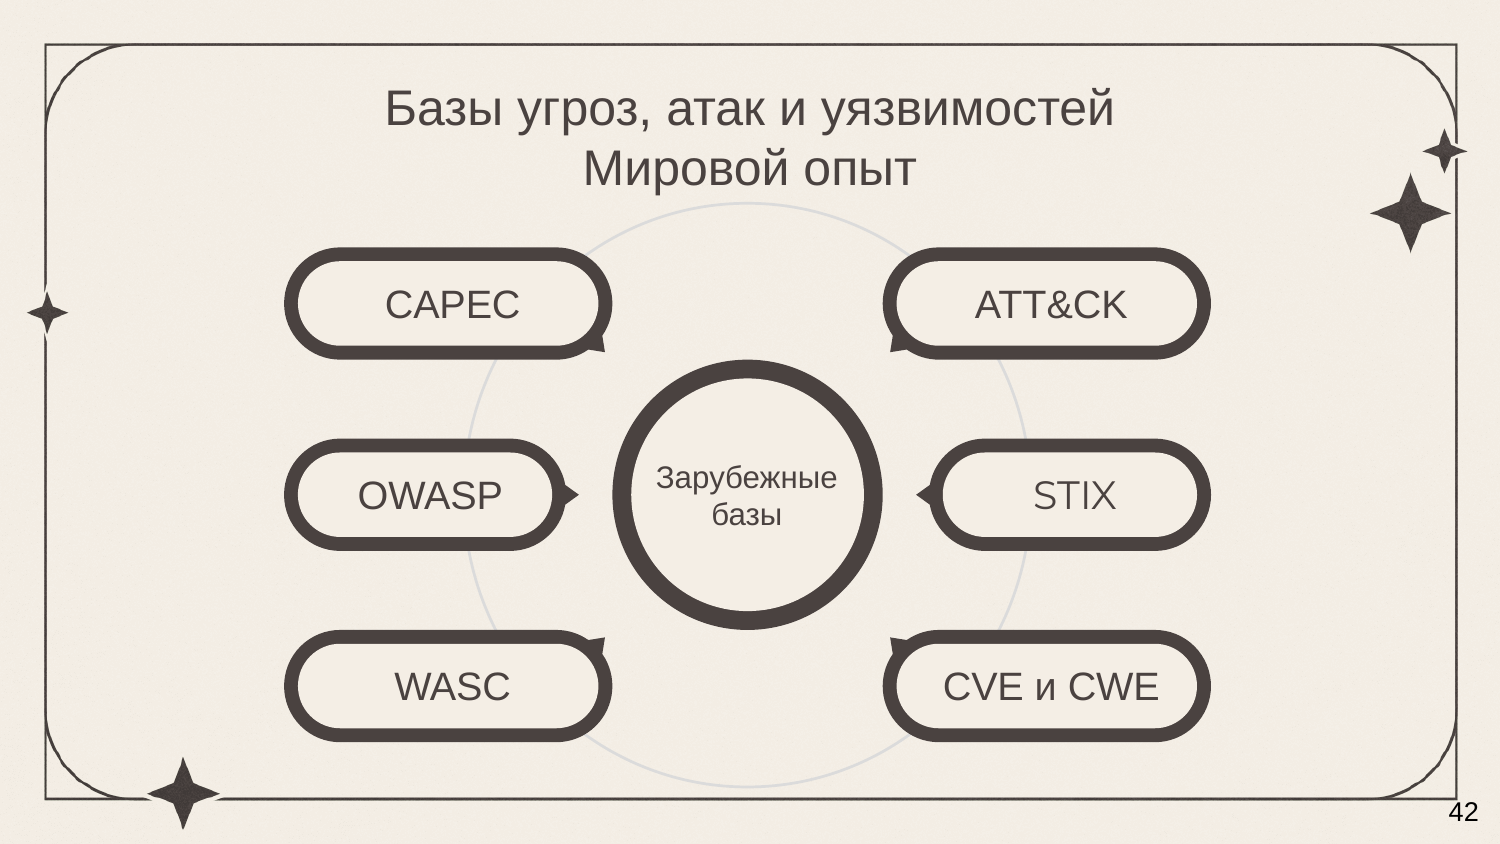

Базы угроз, атак и уязвимостей
Мировой опыт

CAPEC
ATT&CK
Зарубежные базы
OWASP
STIX
WASC
CVE и CWE
42